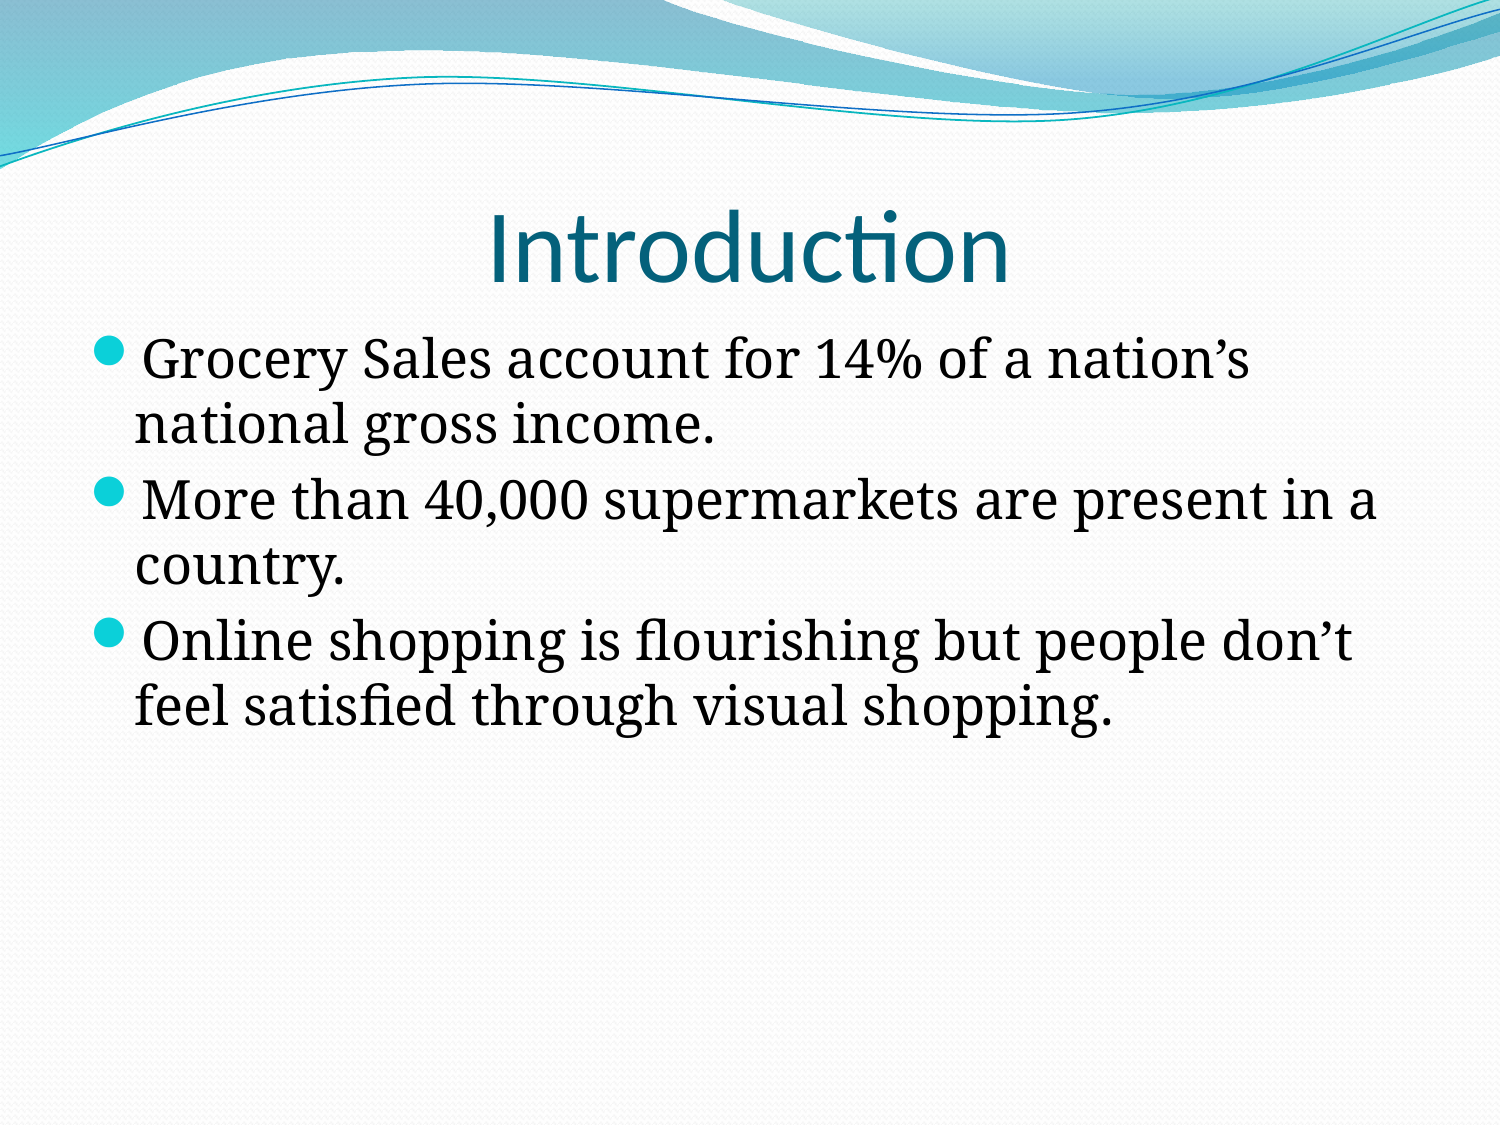

# Introduction
Grocery Sales account for 14% of a nation’s national gross income.
More than 40,000 supermarkets are present in a country.
Online shopping is flourishing but people don’t  feel satisfied through visual shopping.